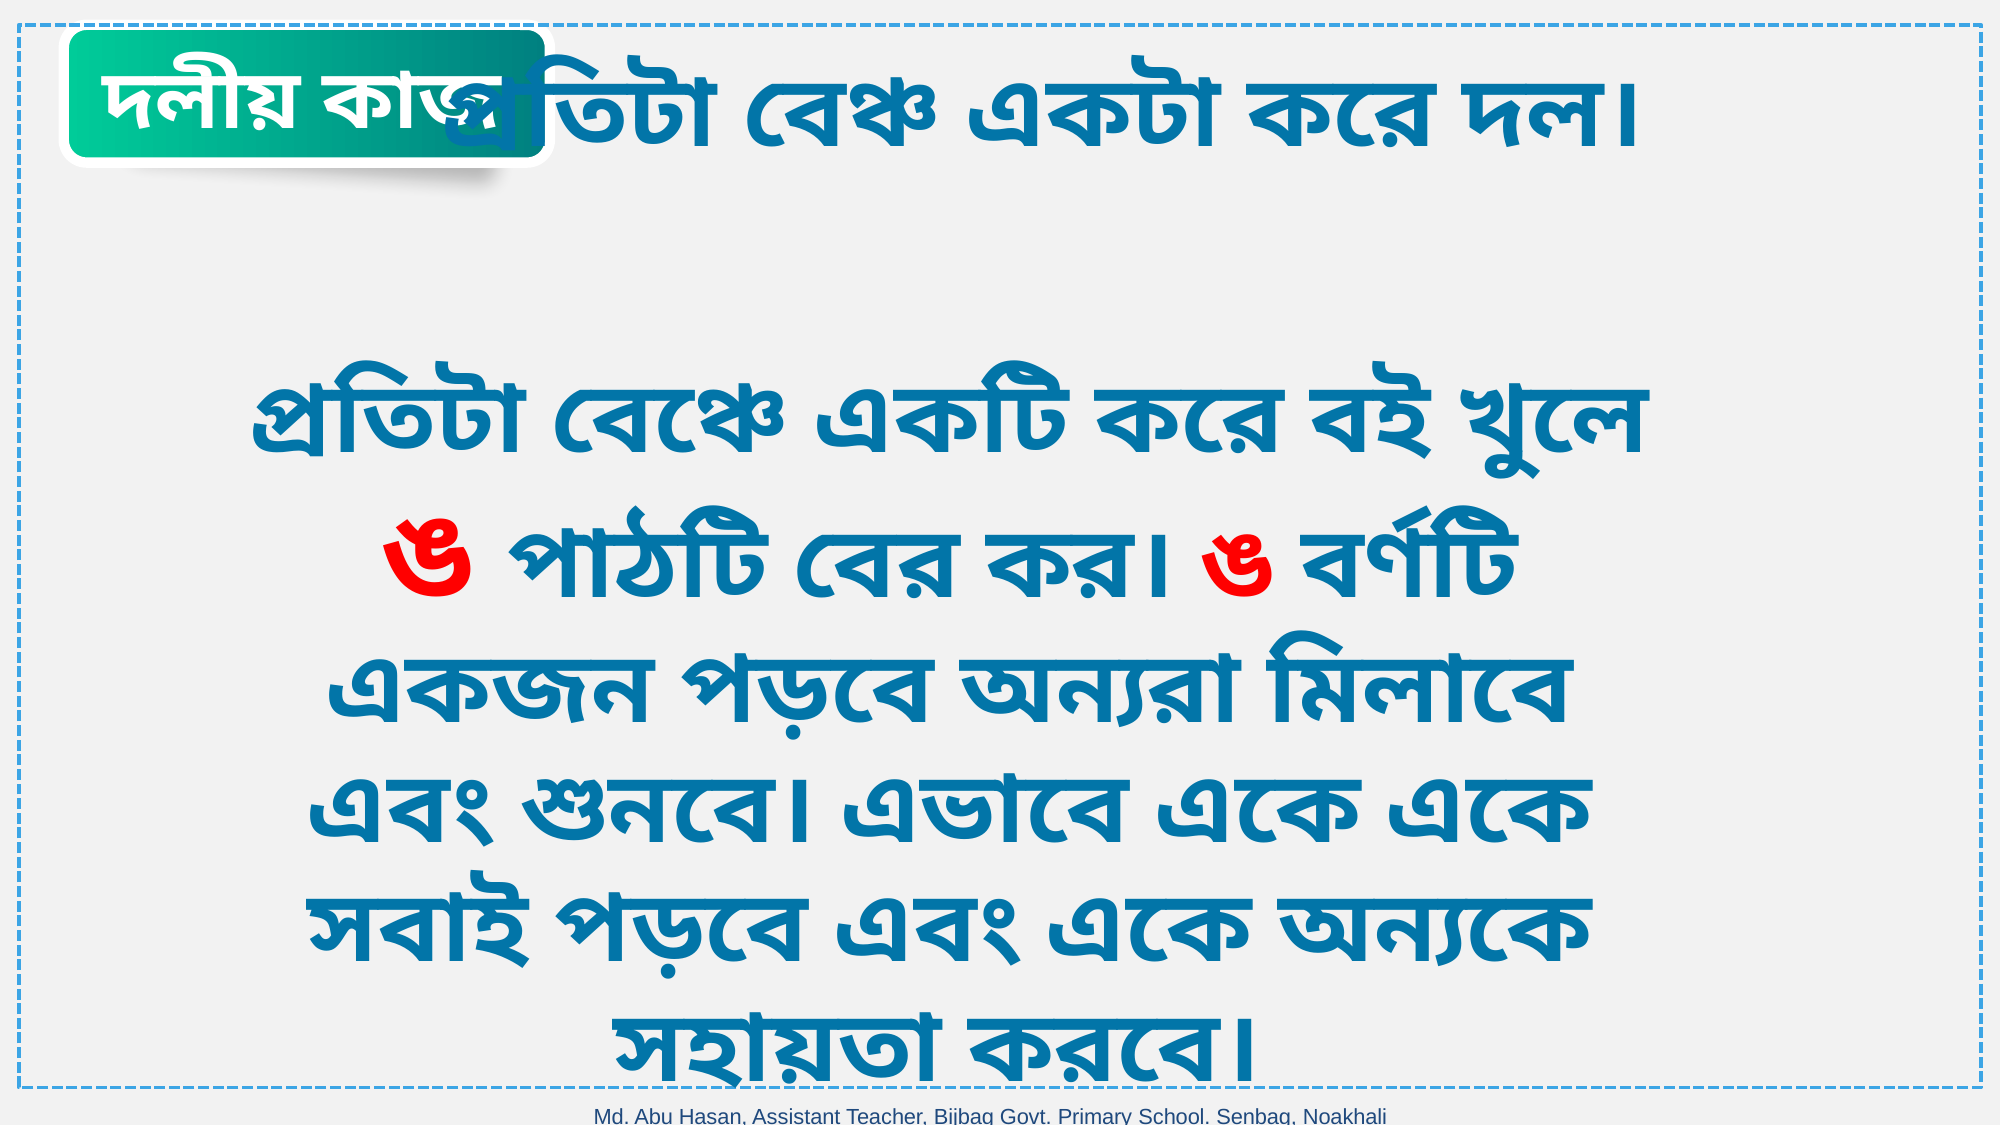

দলীয় কাজ

প্রতিটা বেঞ্চ একটা করে দল।
প্রতিটা বেঞ্চে একটি করে বই খুলে ঙ পাঠটি বের কর। ঙ বর্ণটি একজন পড়বে অন্যরা মিলাবে এবং শুনবে। এভাবে একে একে সবাই পড়বে এবং একে অন্যকে সহায়তা করবে।